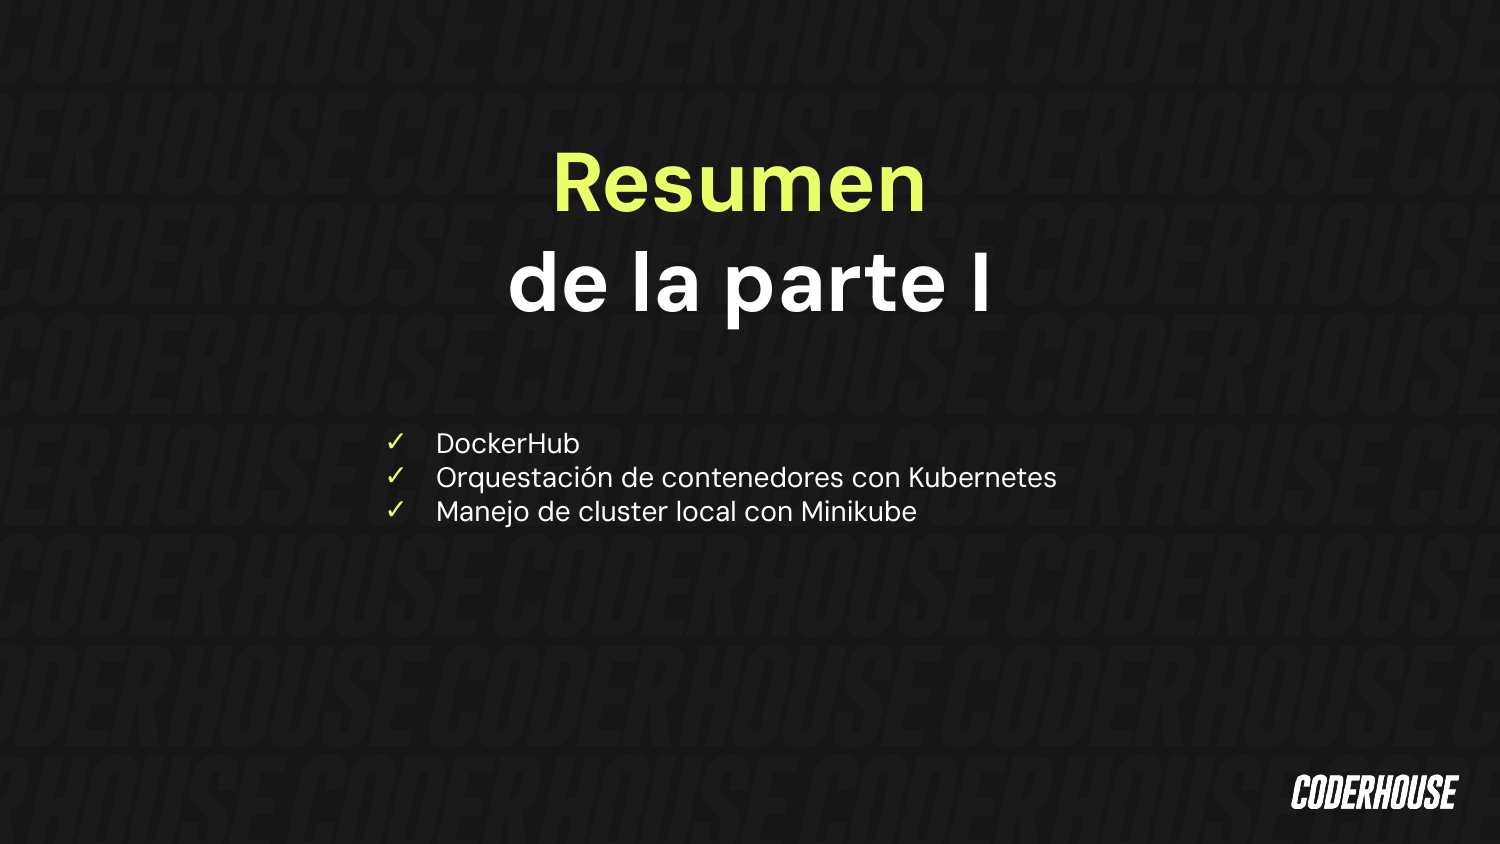

Resumen
de la parte I
DockerHub
Orquestación de contenedores con Kubernetes
Manejo de cluster local con Minikube